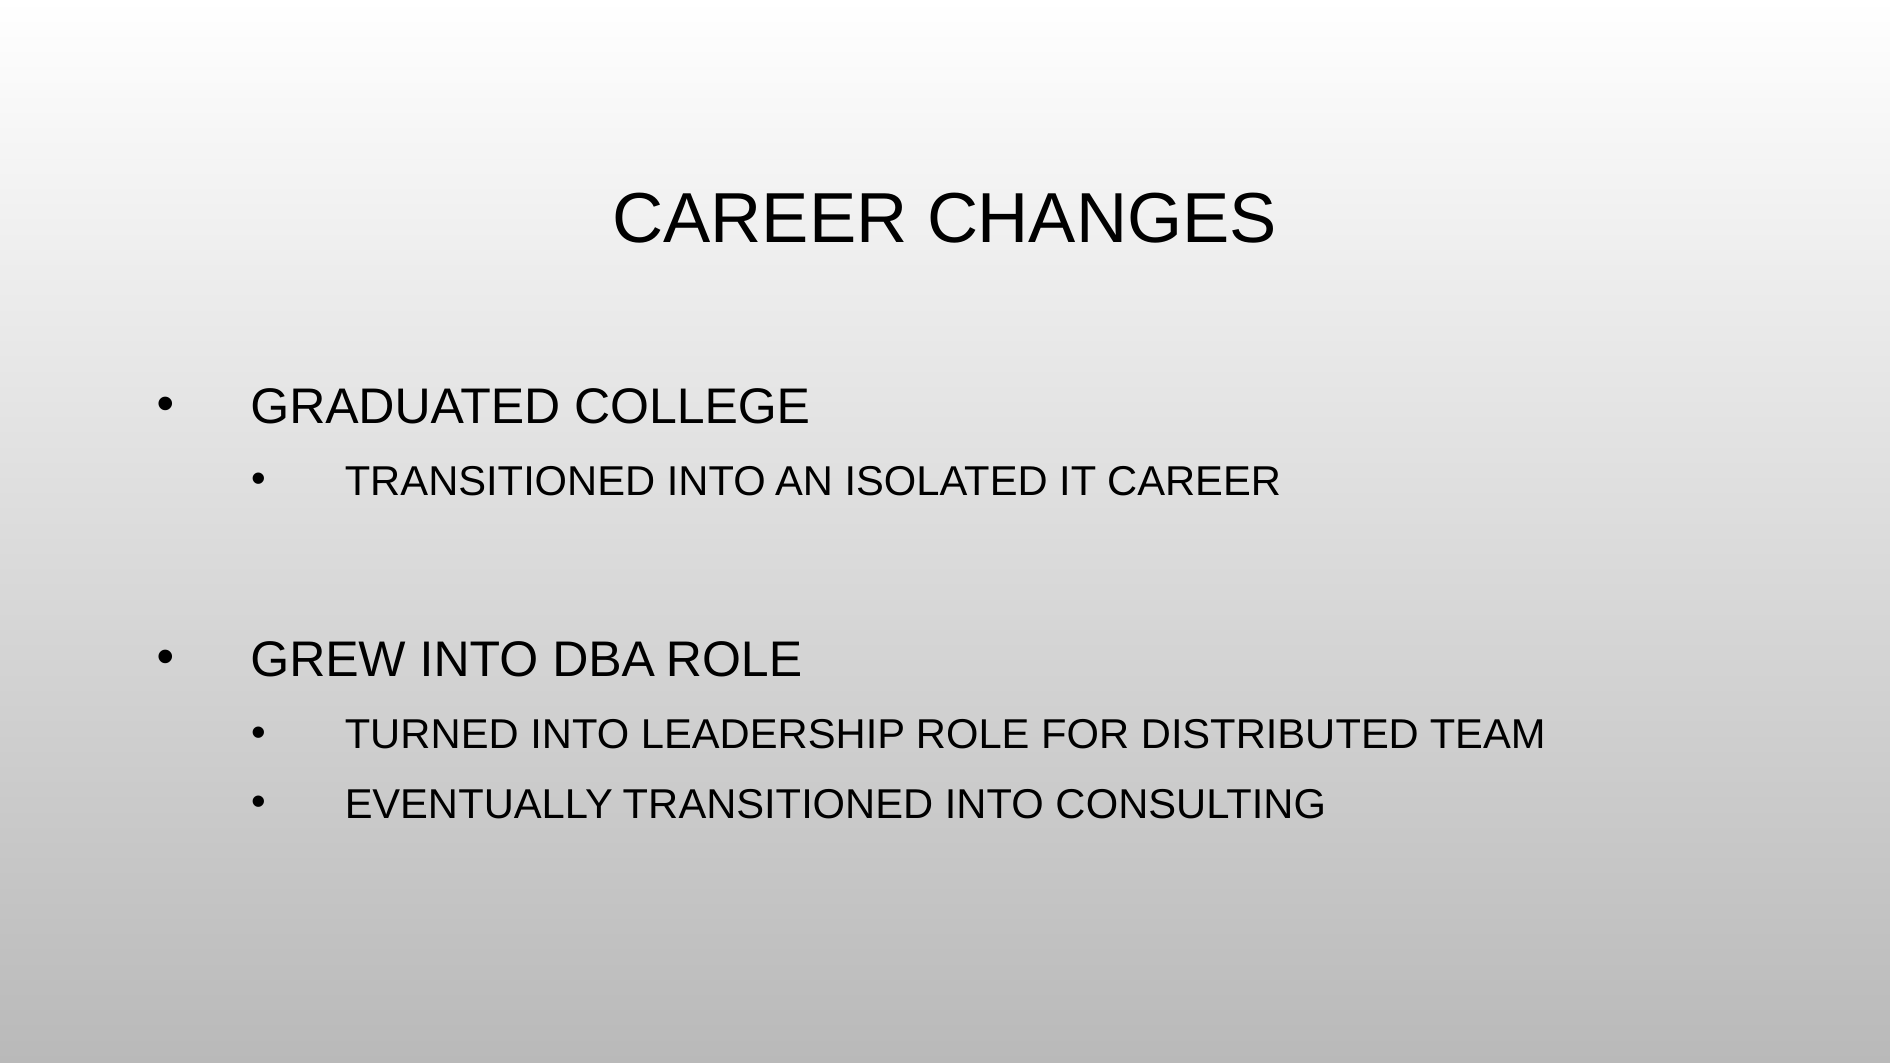

# Career Changes
Graduated college
Transitioned into an isolated IT career

Grew into DBA role
Turned into leadership role for distributed team
Eventually transitioned into consulting